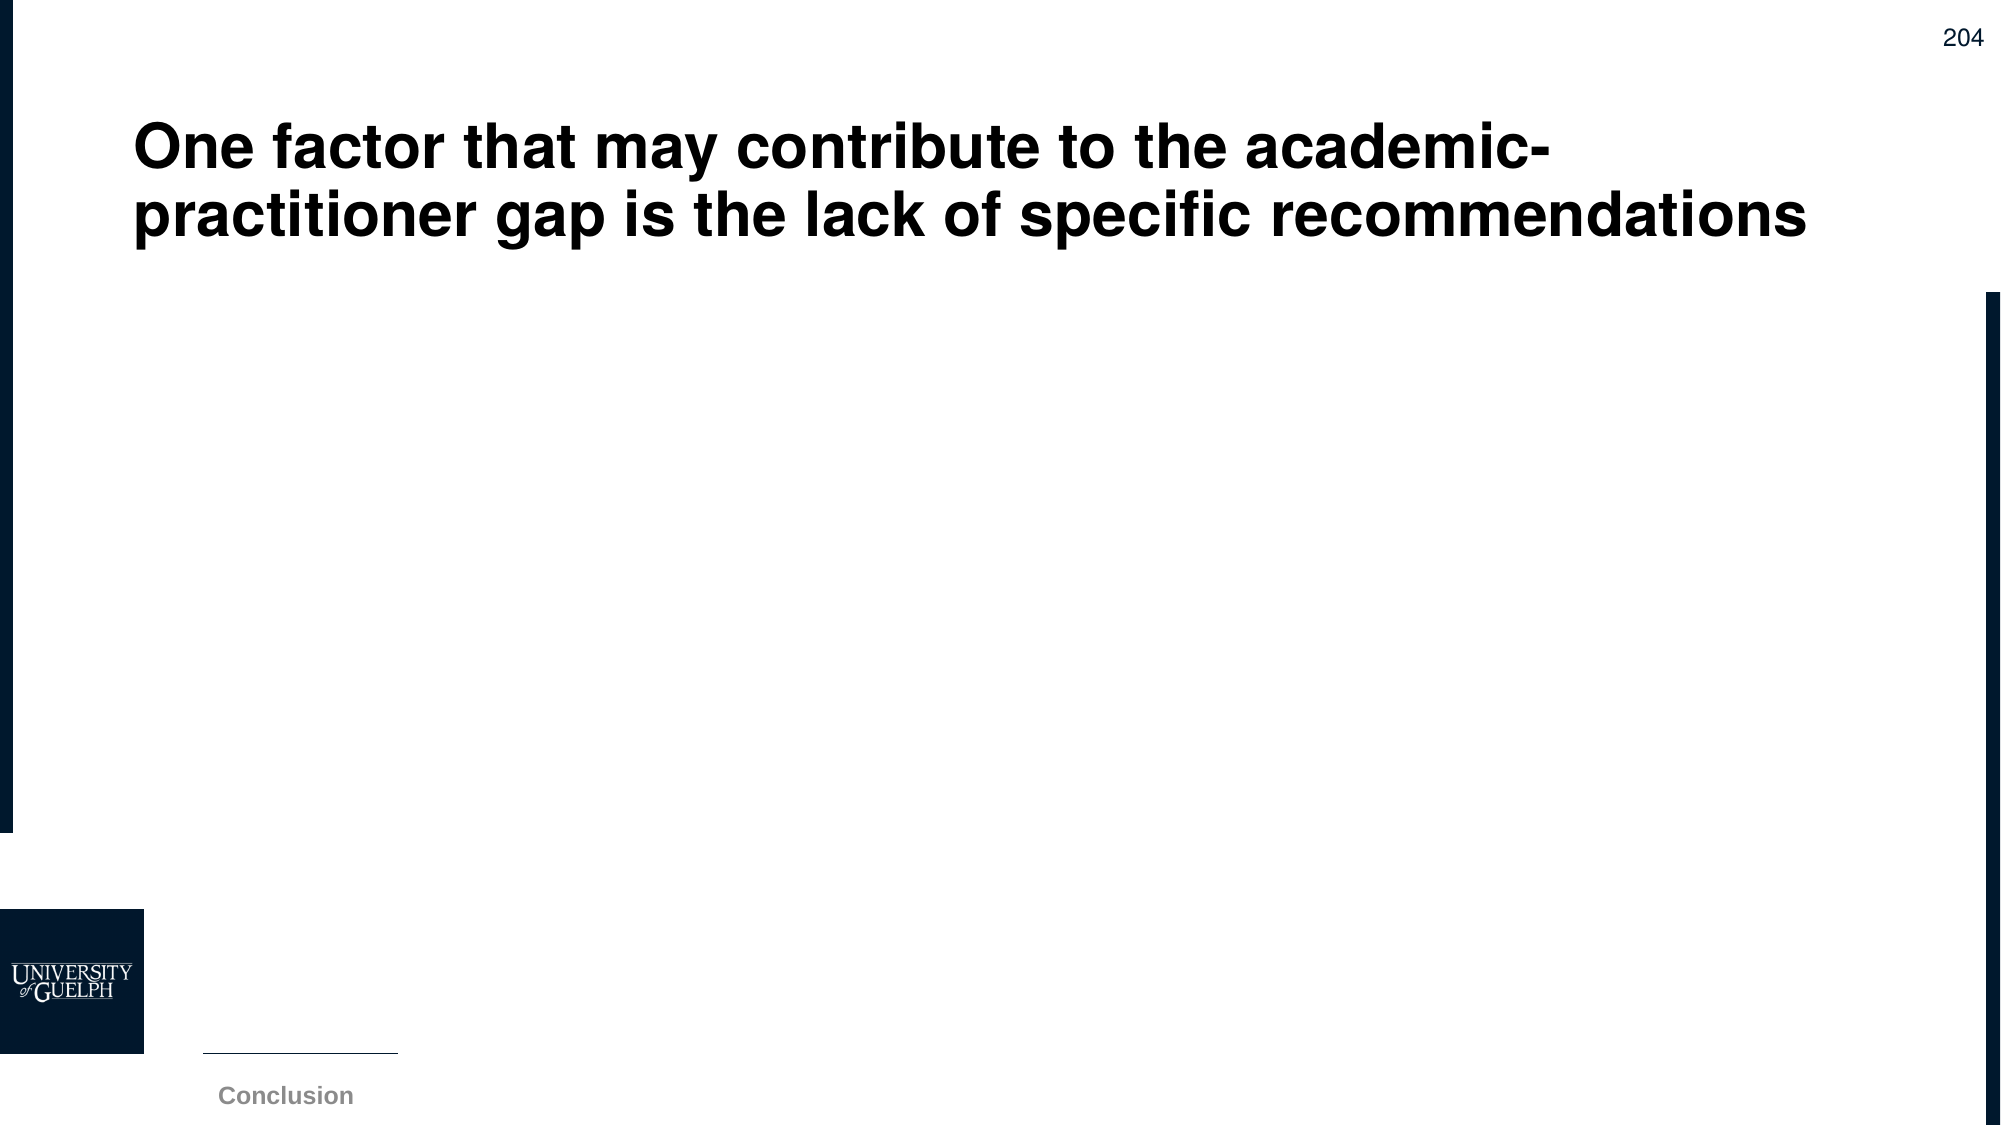

# One factor that may contribute to the academic-practitioner gap is the lack of specific recommendations
Conclusion